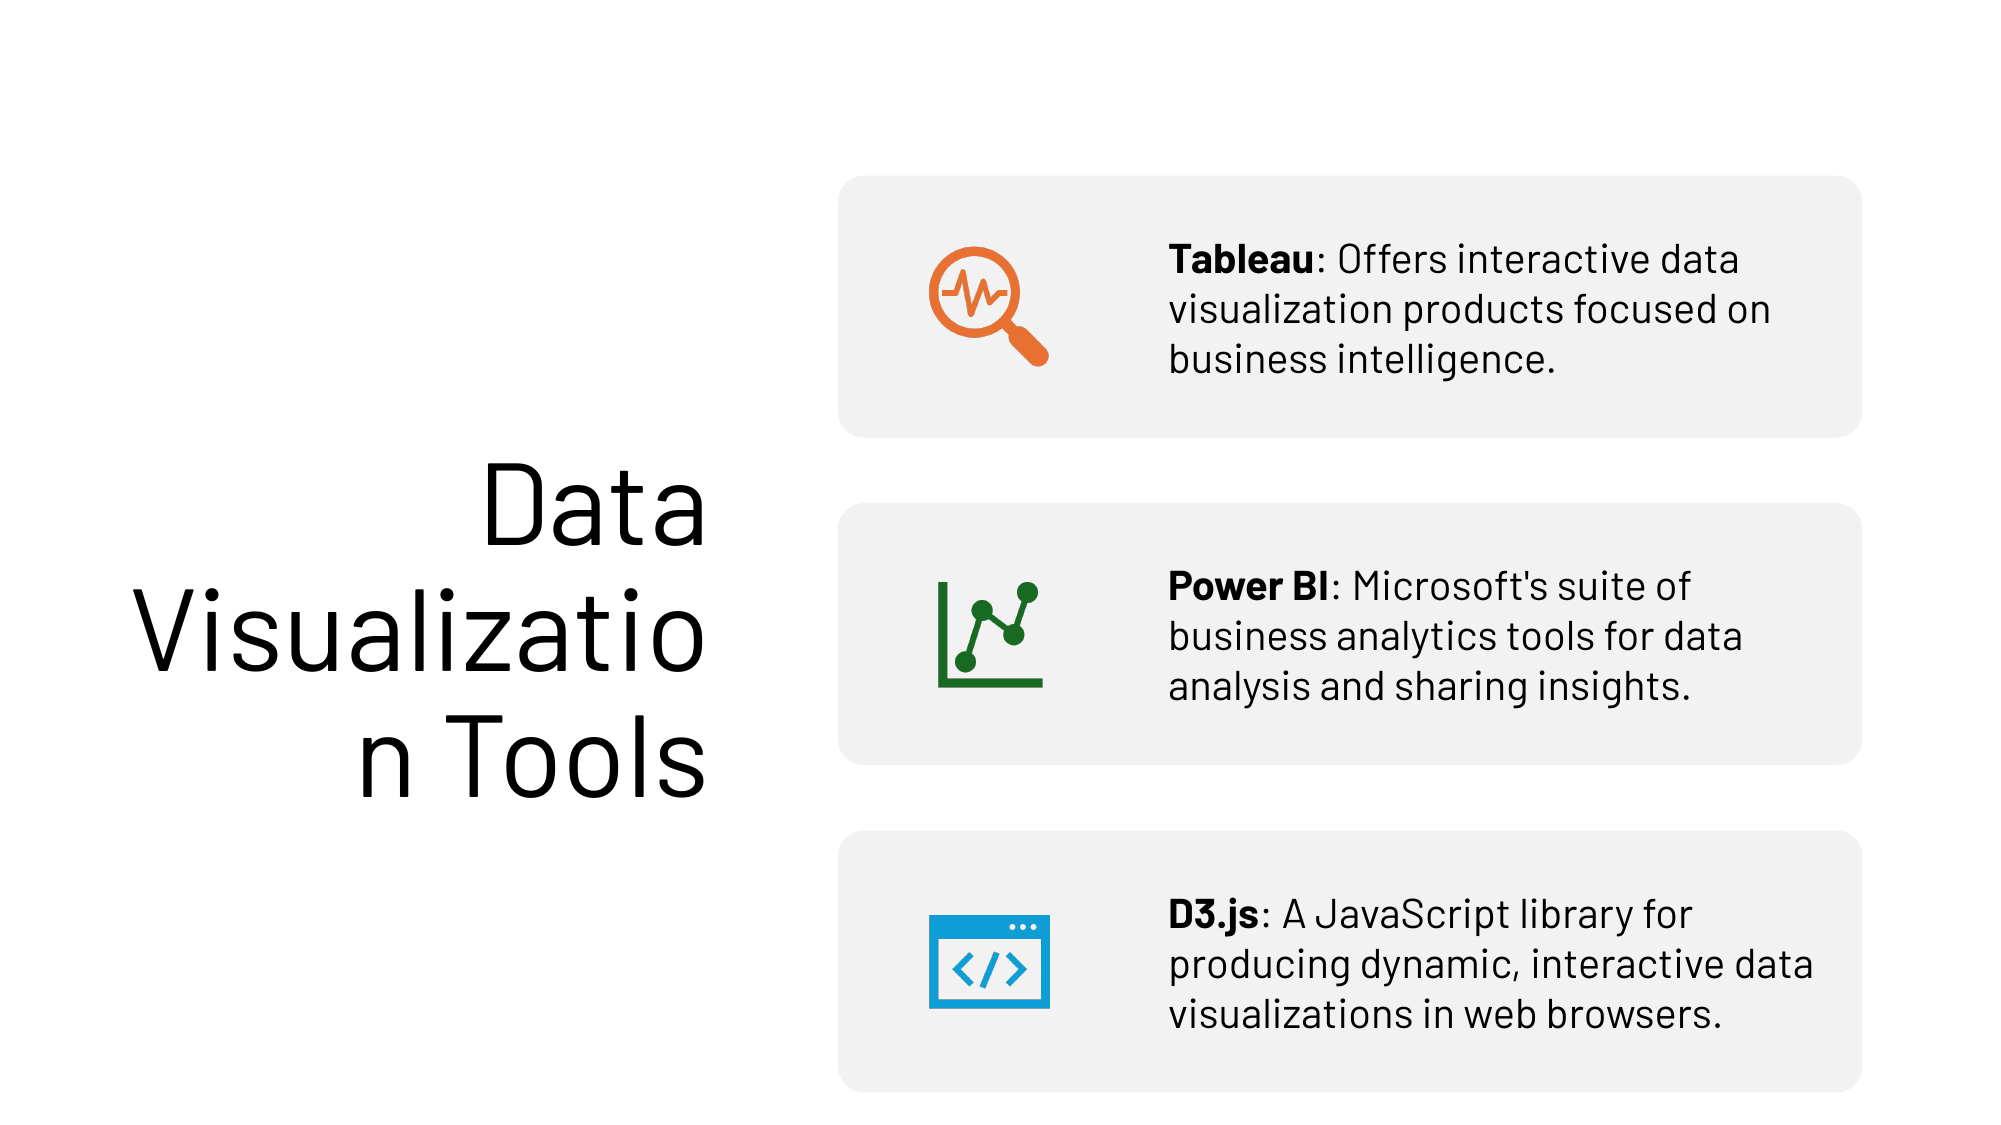

# Data Visualization Tools
Tableau: Offers interactive data visualization products focused on business intelligence.
Power BI: Microsoft's suite of business analytics tools for data analysis and sharing insights.
D3.js: A JavaScript library for producing dynamic, interactive data visualizations in web browsers.